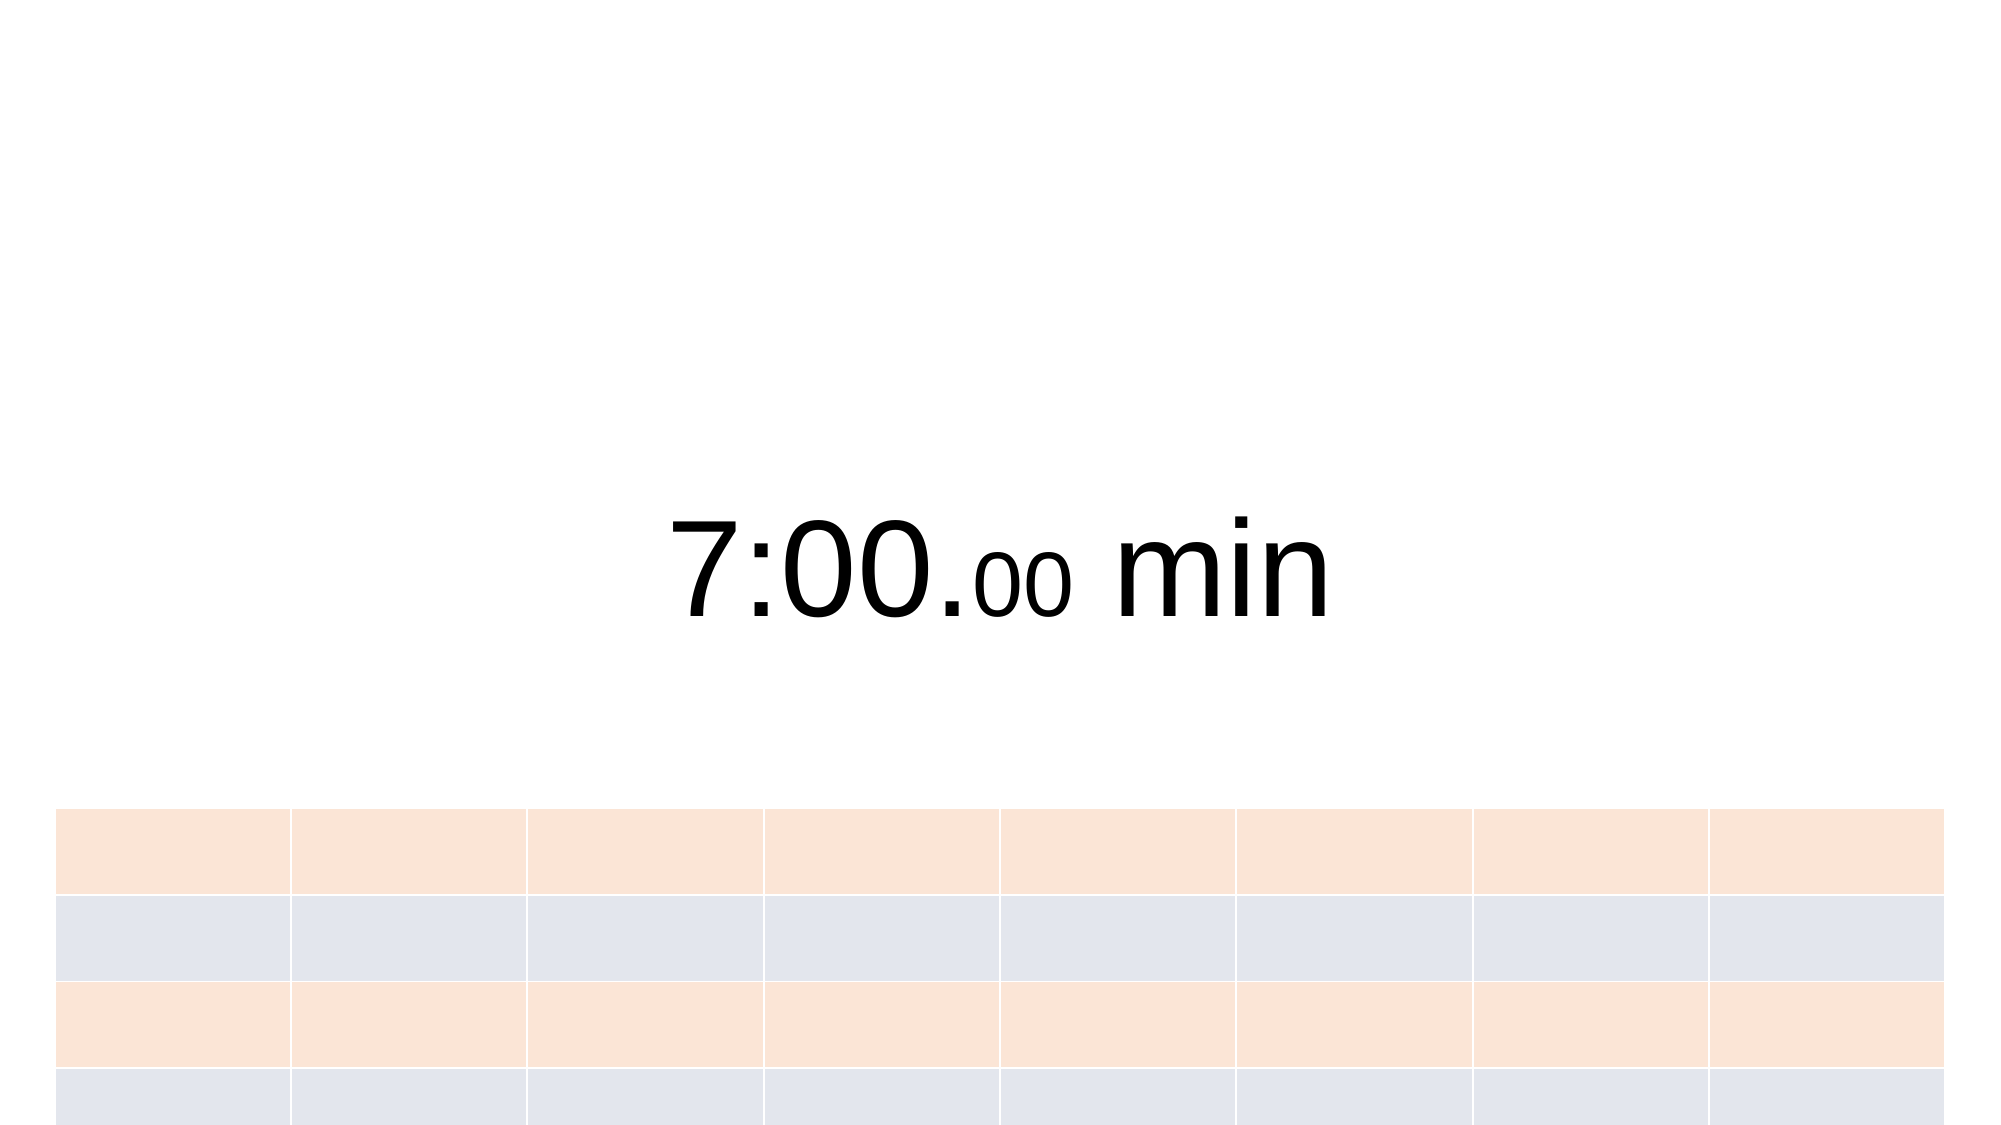

7:00.00 min
|  |  |  |  |  |  |  |  |
| --- | --- | --- | --- | --- | --- | --- | --- |
|  |  |  |  |  |  |  |  |
|  |  |  |  |  |  |  |  |
|  |  |  |  |  |  |  |  |
Maurice F. Huguenin
12. 05. 2022
24